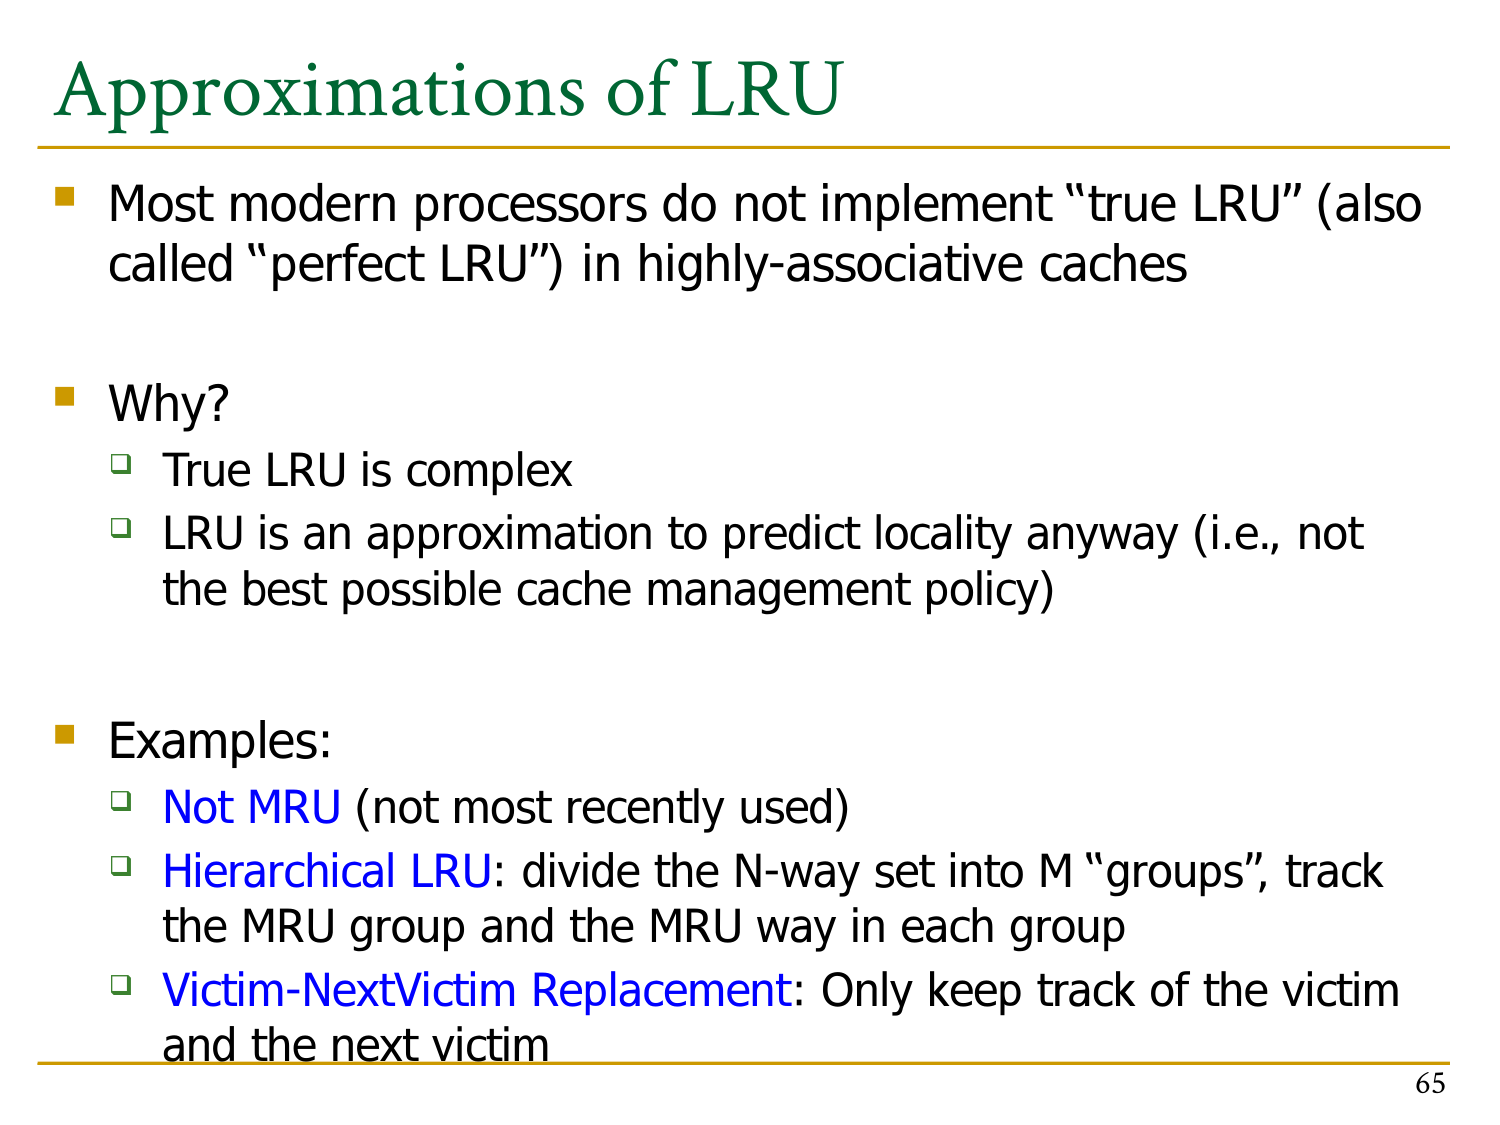

# Approximations of LRU
Most modern processors do not implement “true LRU” (also called “perfect LRU”) in highly-associative caches

Why?
True LRU is complex
LRU is an approximation to predict locality anyway (i.e., not the best possible cache management policy)

Examples:
Not MRU (not most recently used)
Hierarchical LRU: divide the N-way set into M “groups”, track the MRU group and the MRU way in each group
Victim-NextVictim Replacement: Only keep track of the victim and the next victim
65